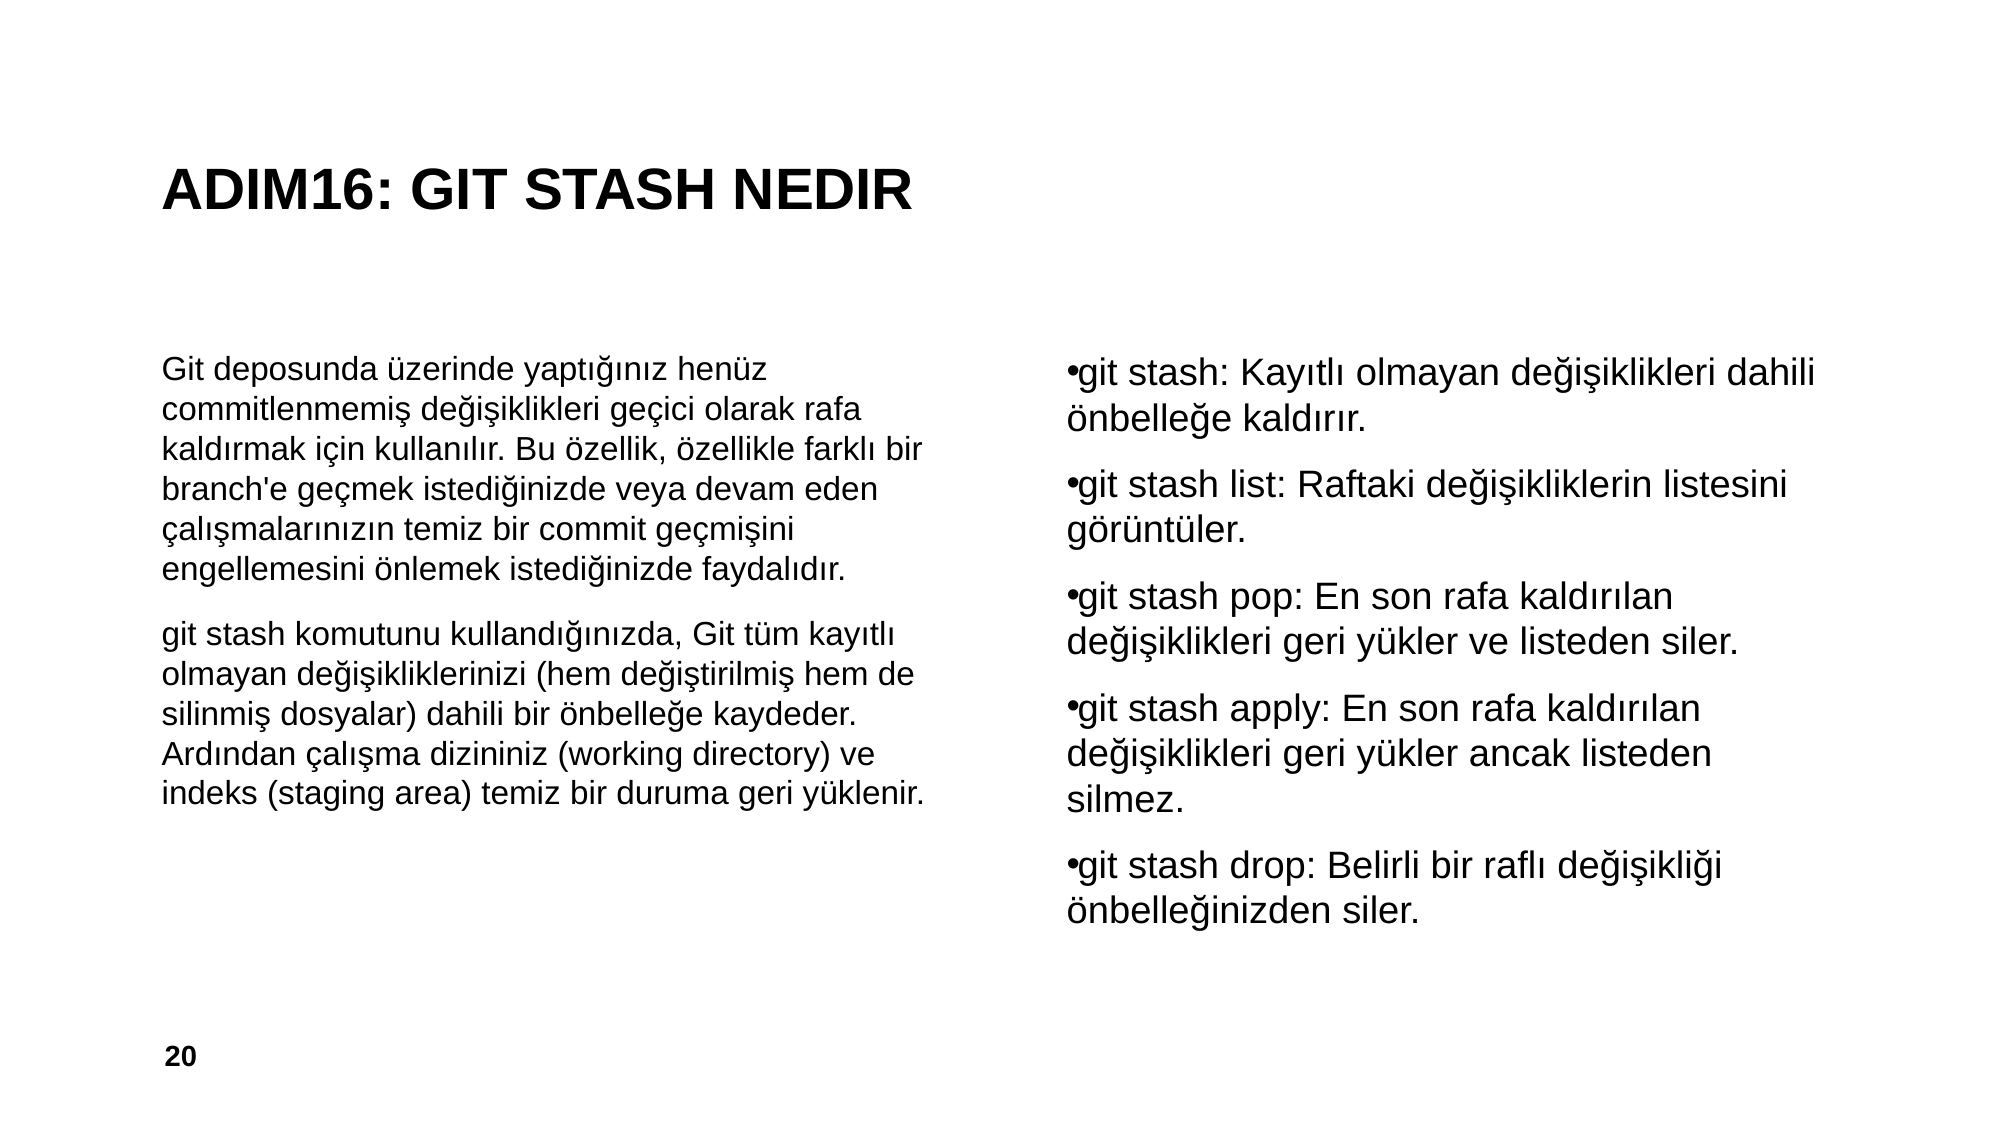

# ADIM16: GIT STASH NEDIR
Git deposunda üzerinde yaptığınız henüz commitlenmemiş değişiklikleri geçici olarak rafa kaldırmak için kullanılır. Bu özellik, özellikle farklı bir branch'e geçmek istediğinizde veya devam eden çalışmalarınızın temiz bir commit geçmişini engellemesini önlemek istediğinizde faydalıdır.
git stash komutunu kullandığınızda, Git tüm kayıtlı olmayan değişikliklerinizi (hem değiştirilmiş hem de silinmiş dosyalar) dahili bir önbelleğe kaydeder. Ardından çalışma dizininiz (working directory) ve indeks (staging area) temiz bir duruma geri yüklenir.

git stash: Kayıtlı olmayan değişiklikleri dahili önbelleğe kaldırır.
git stash list: Raftaki değişikliklerin listesini görüntüler.
git stash pop: En son rafa kaldırılan değişiklikleri geri yükler ve listeden siler.
git stash apply: En son rafa kaldırılan değişiklikleri geri yükler ancak listeden silmez.
git stash drop: Belirli bir raflı değişikliği önbelleğinizden siler.

20